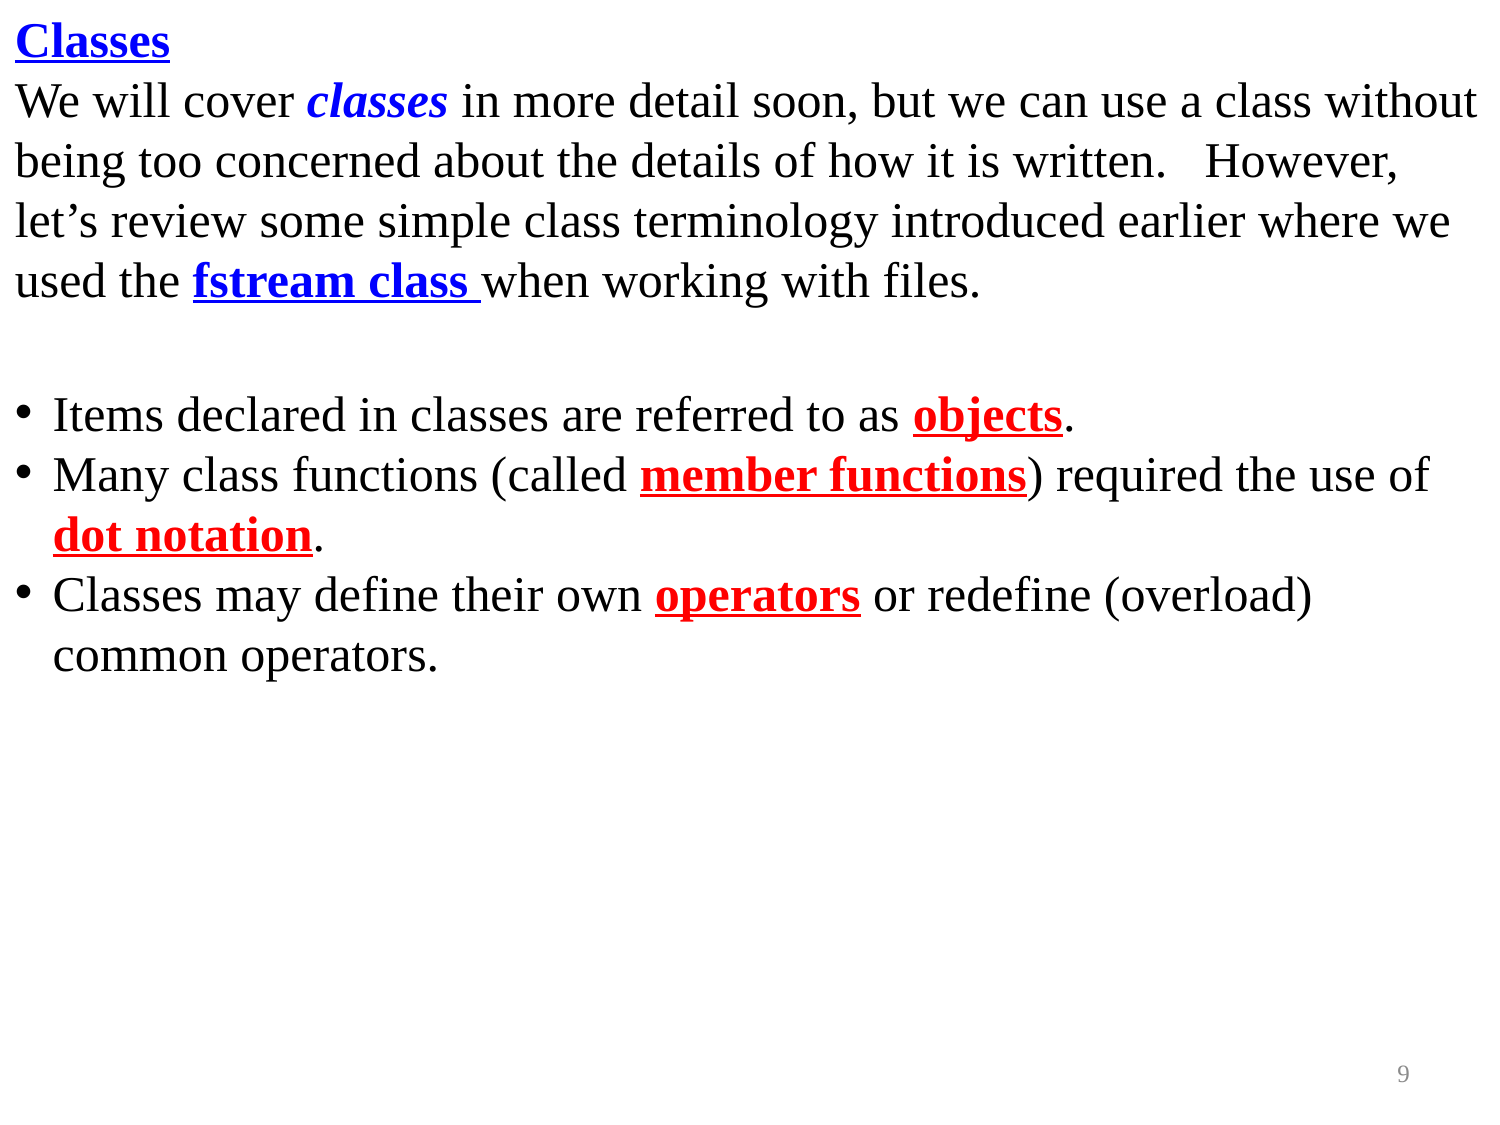

Classes
We will cover classes in more detail soon, but we can use a class without being too concerned about the details of how it is written.   However, let’s review some simple class terminology introduced earlier where we used the fstream class when working with files.
Items declared in classes are referred to as objects.
Many class functions (called member functions) required the use of dot notation.
Classes may define their own operators or redefine (overload) common operators.
9